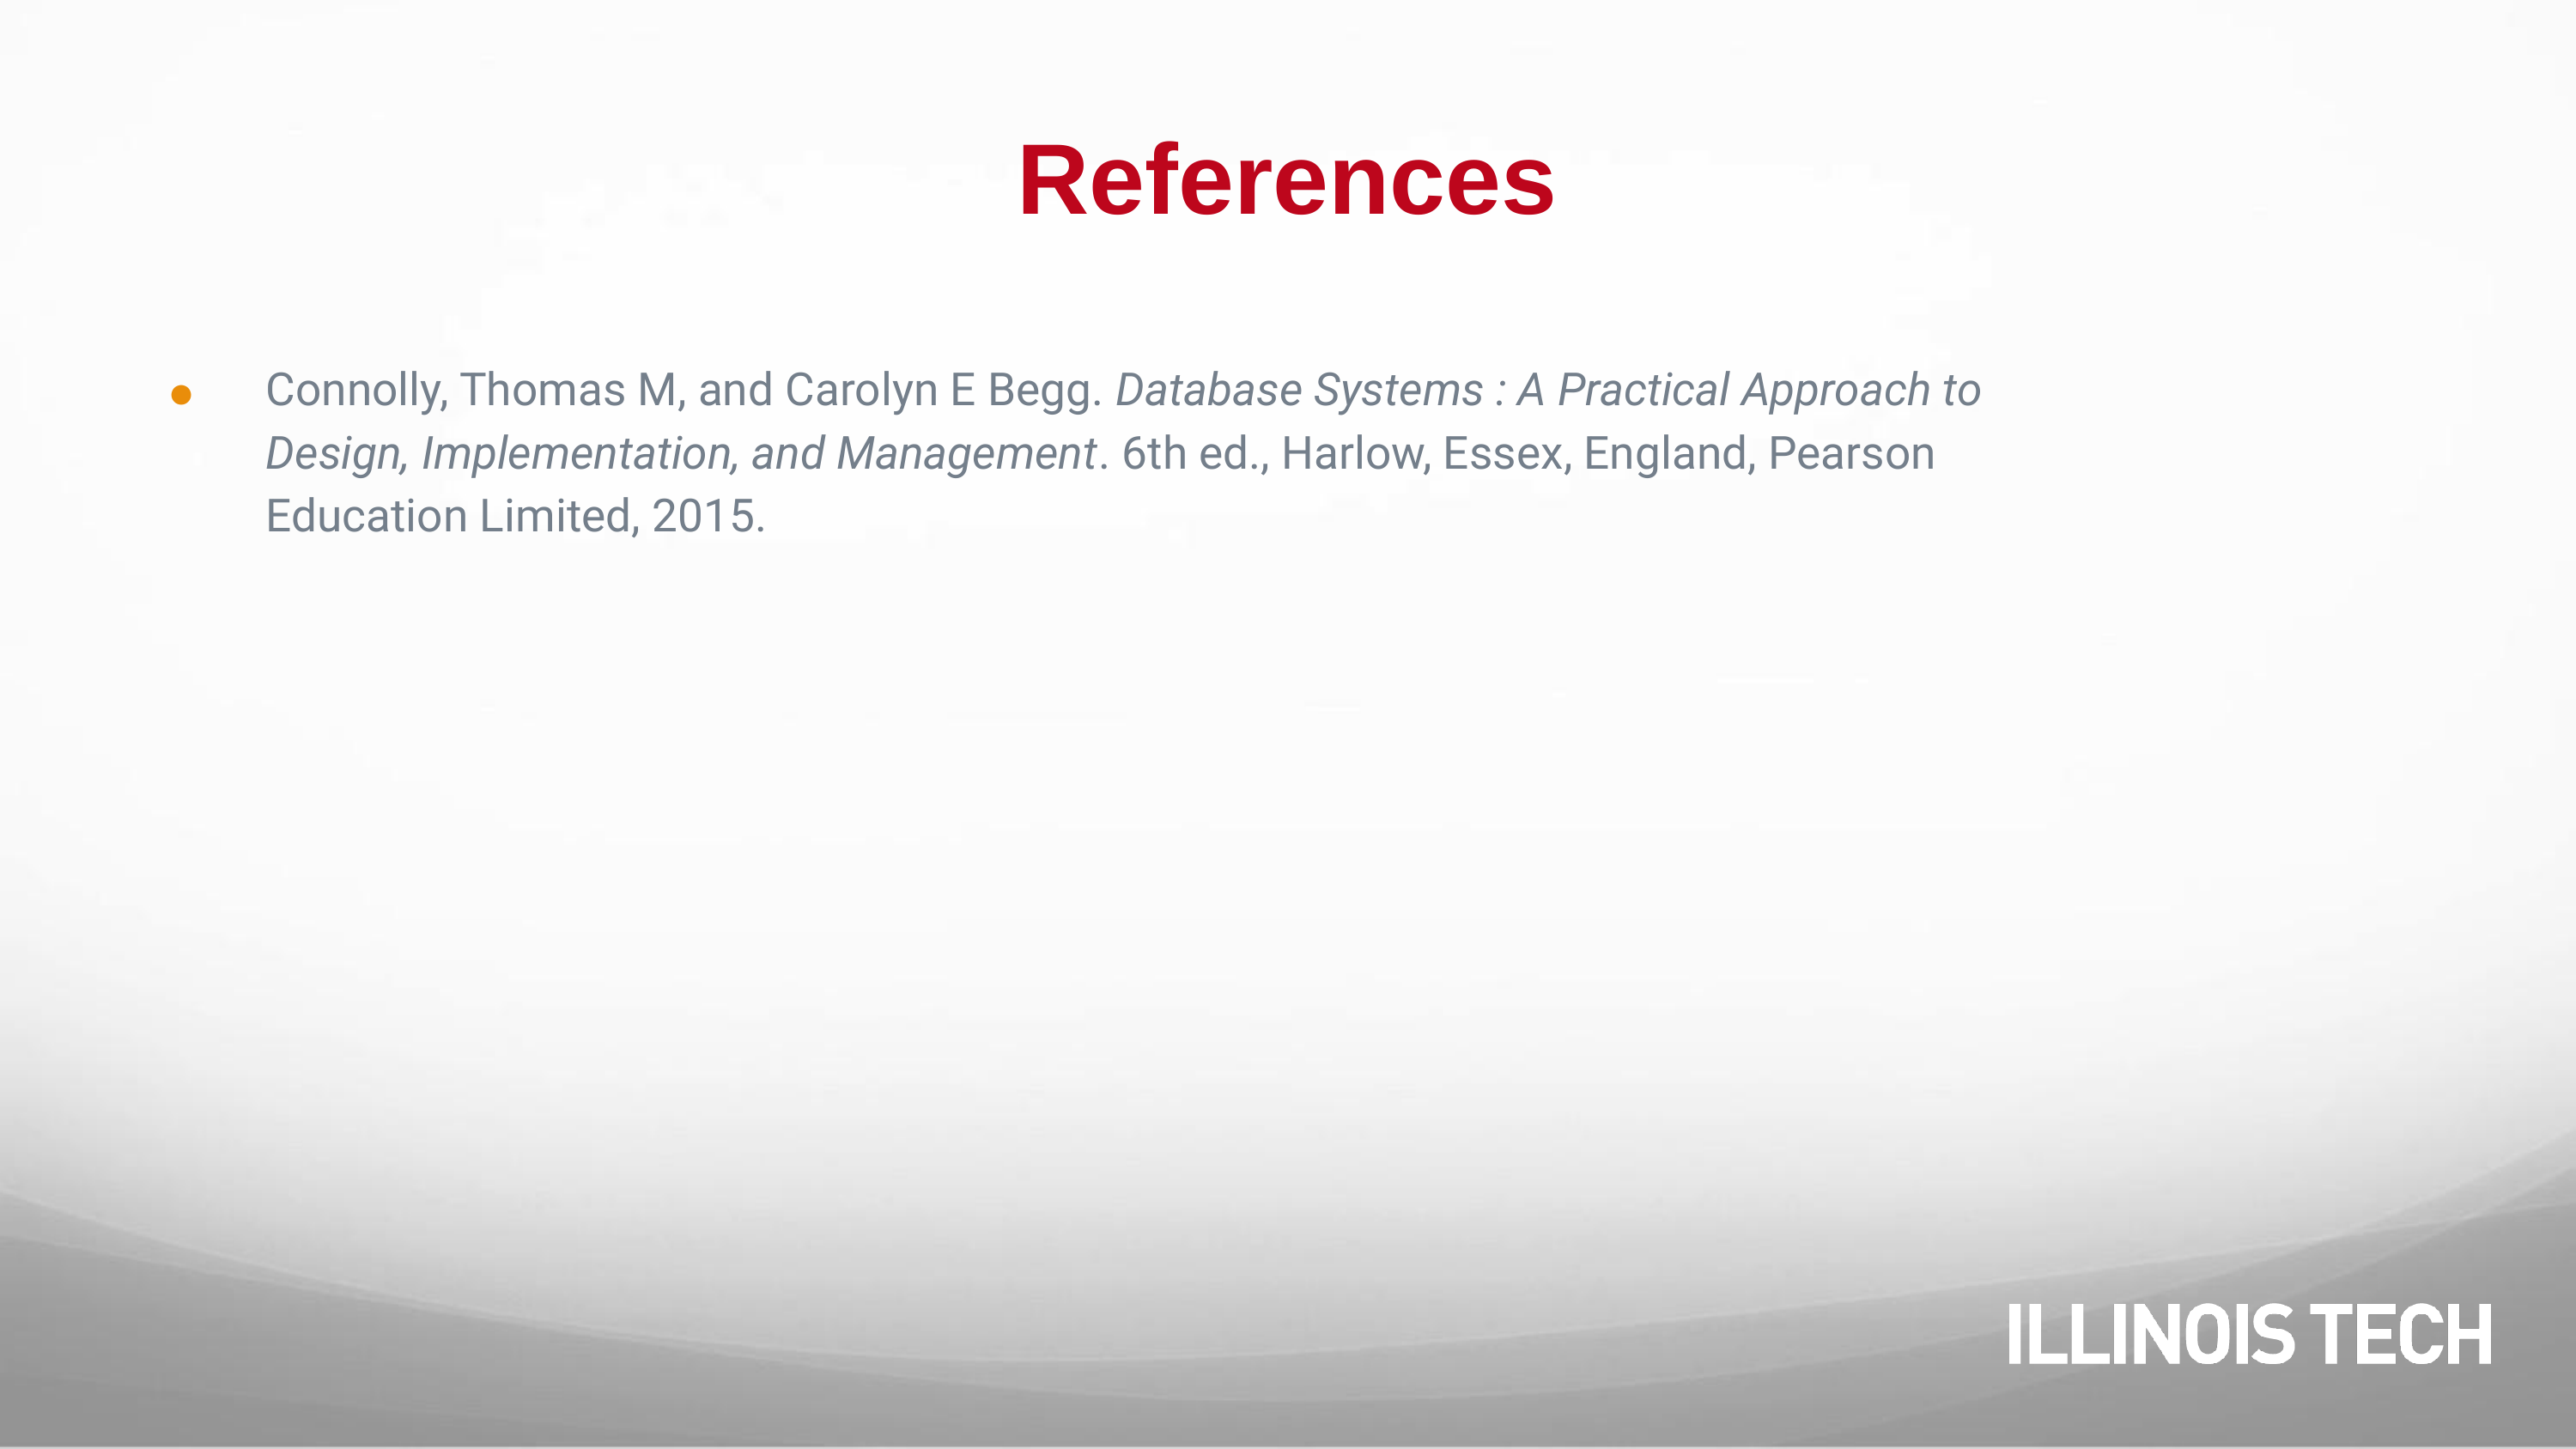

# References

Connolly, Thomas M, and Carolyn E Begg. Database Systems : A Practical Approach to Design, Implementation, and Management. 6th ed., Harlow, Essex, England, Pearson Education Limited, 2015.